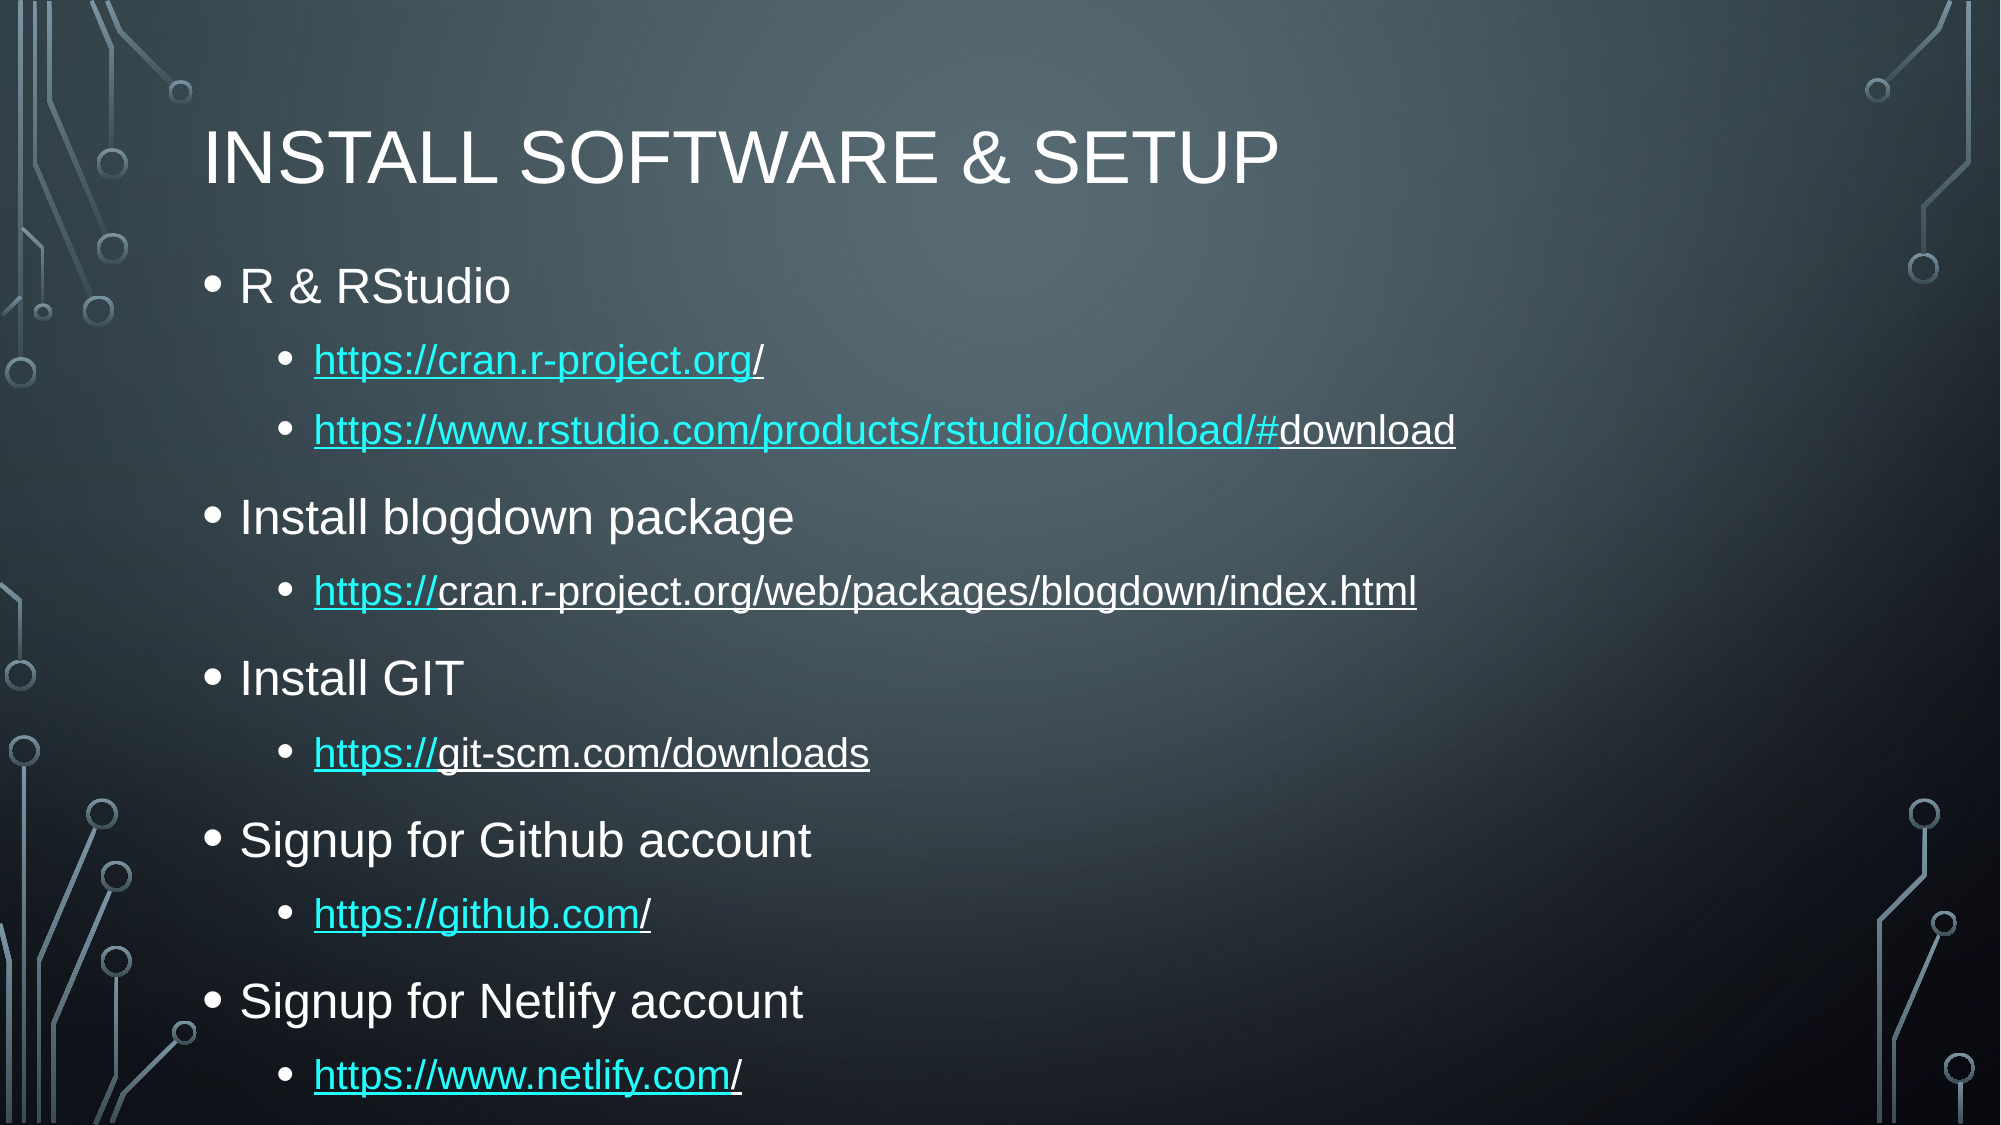

# Install software & setup
R & RStudio
https://cran.r-project.org/
https://www.rstudio.com/products/rstudio/download/#download
Install blogdown package
https://cran.r-project.org/web/packages/blogdown/index.html
Install GIT
https://git-scm.com/downloads
Signup for Github account
https://github.com/
Signup for Netlify account
https://www.netlify.com/